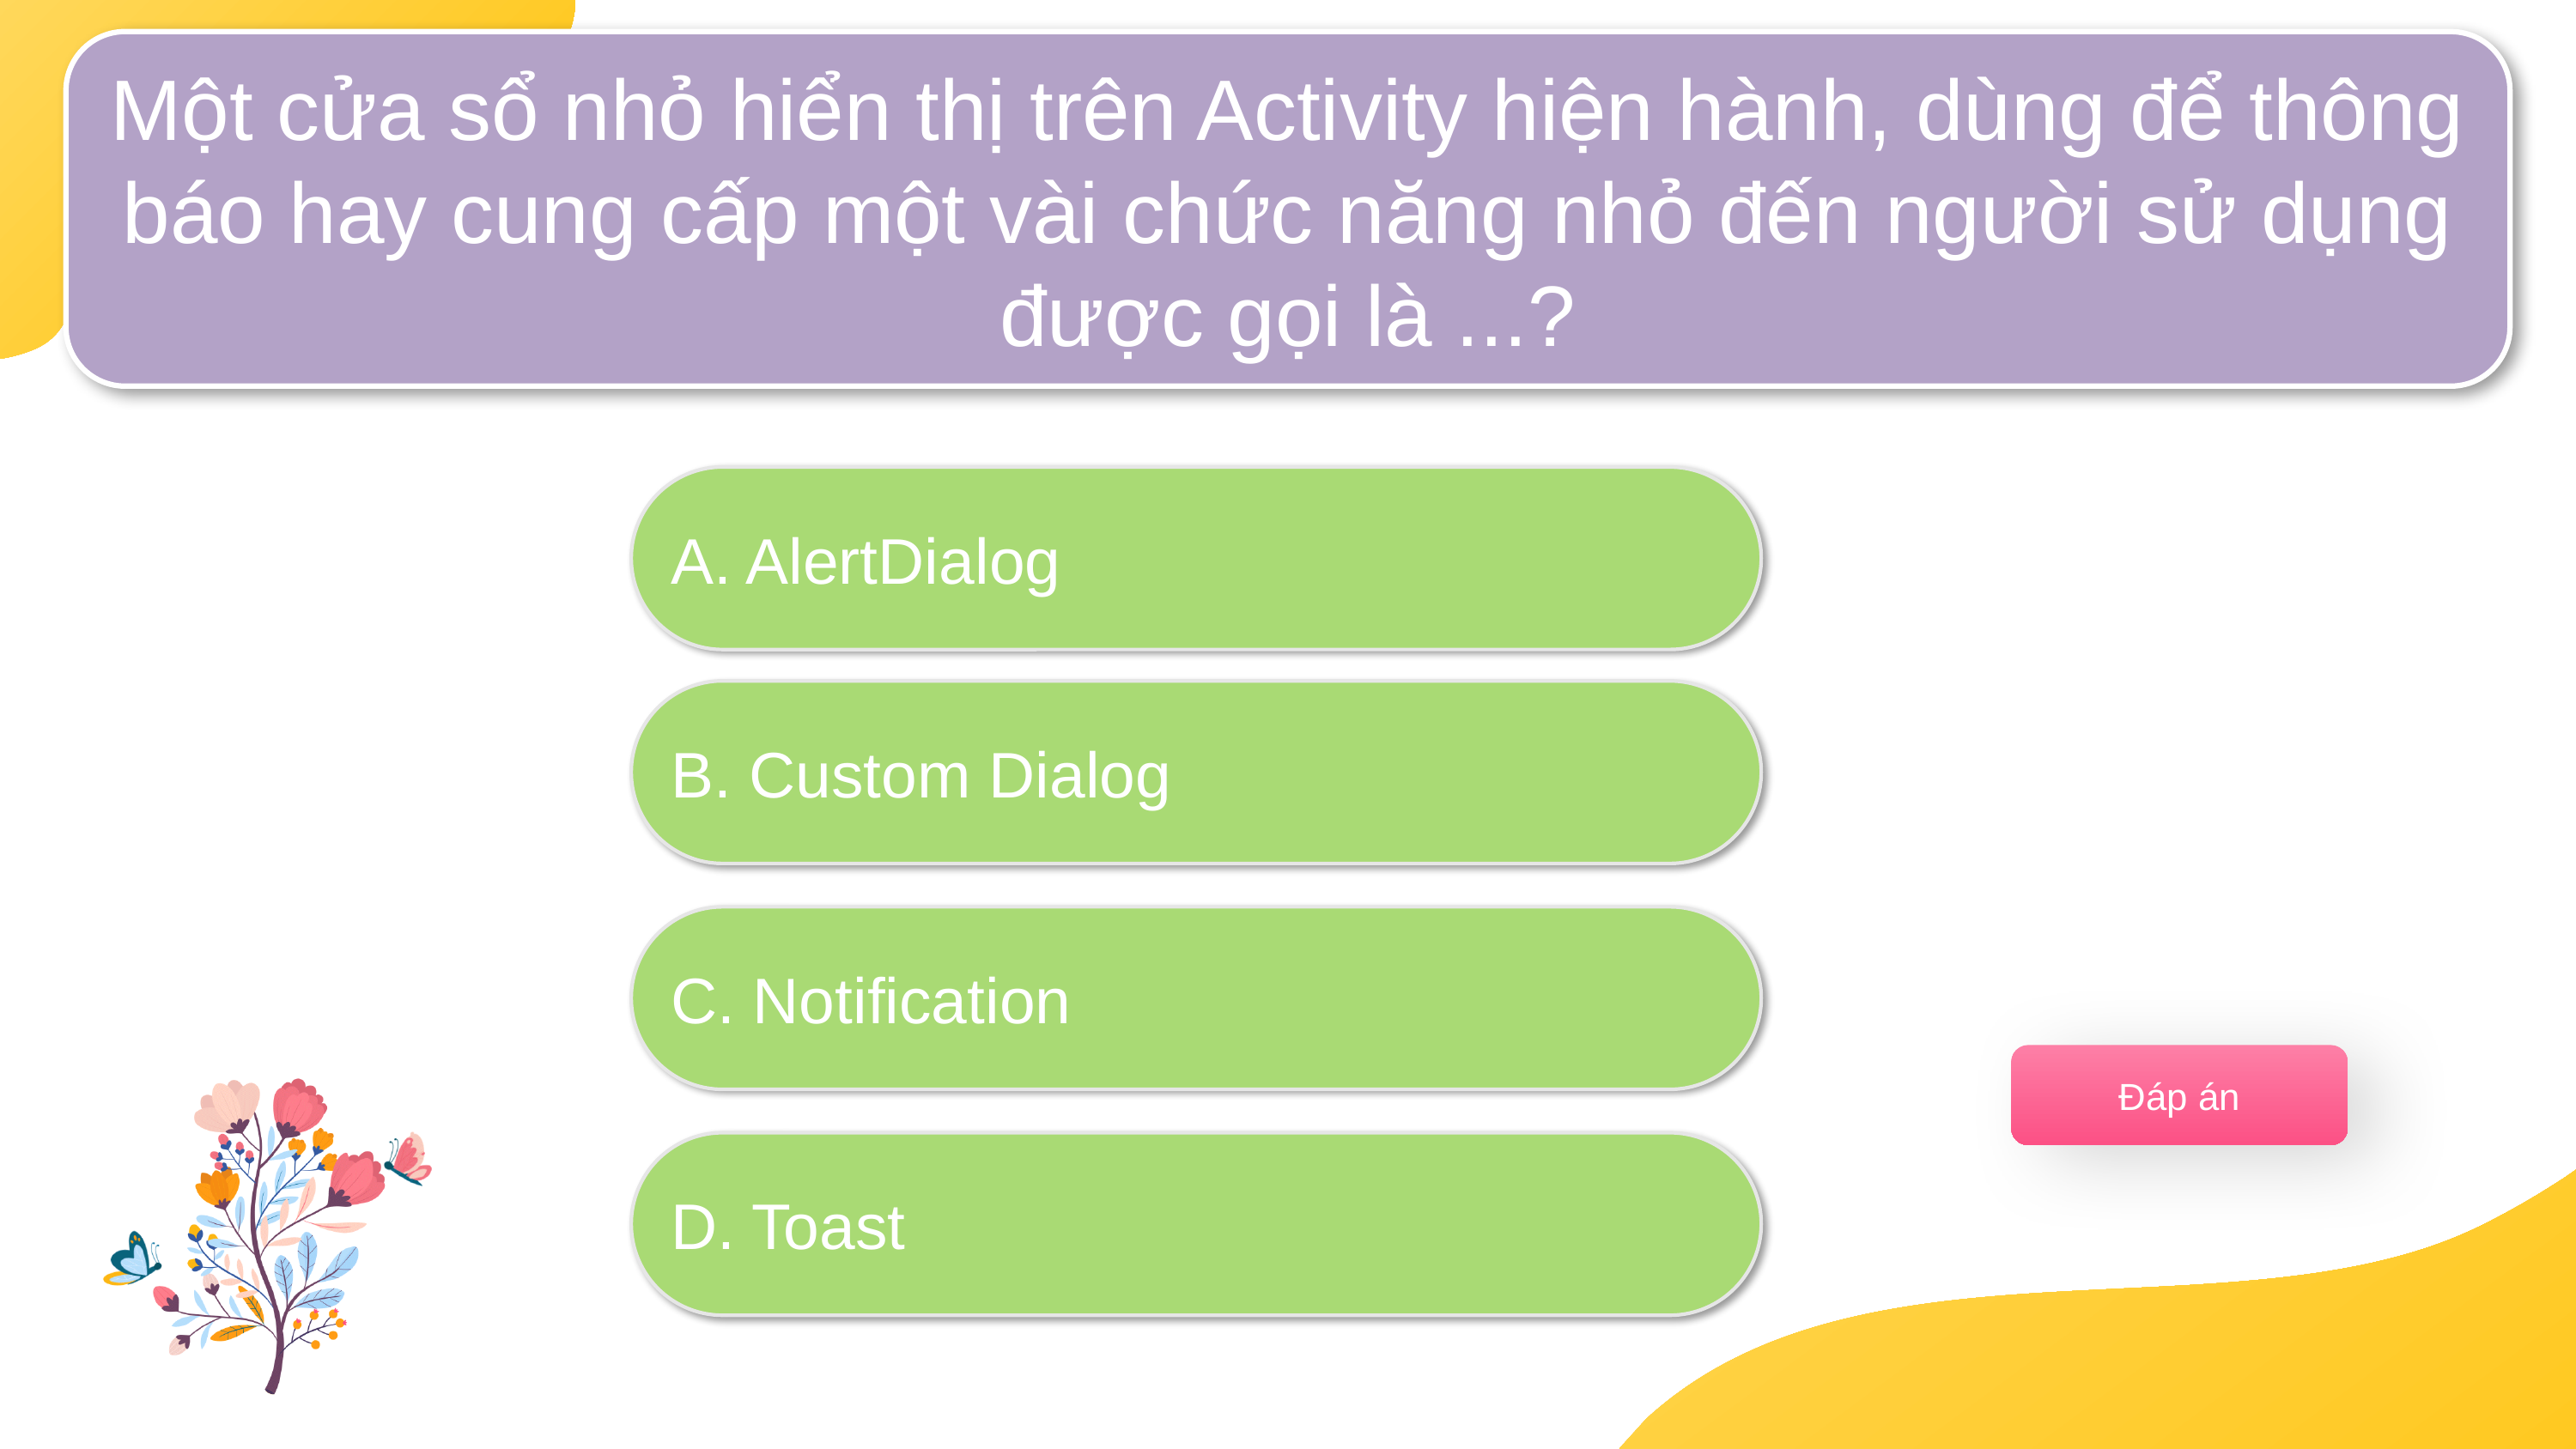

Một cửa sổ nhỏ hiển thị trên Activity hiện hành, dùng để thông báo hay cung cấp một vài chức năng nhỏ đến người sử dụng được gọi là ...?
A. AlertDialog
B. Custom Dialog
C. Notification
D. Toast